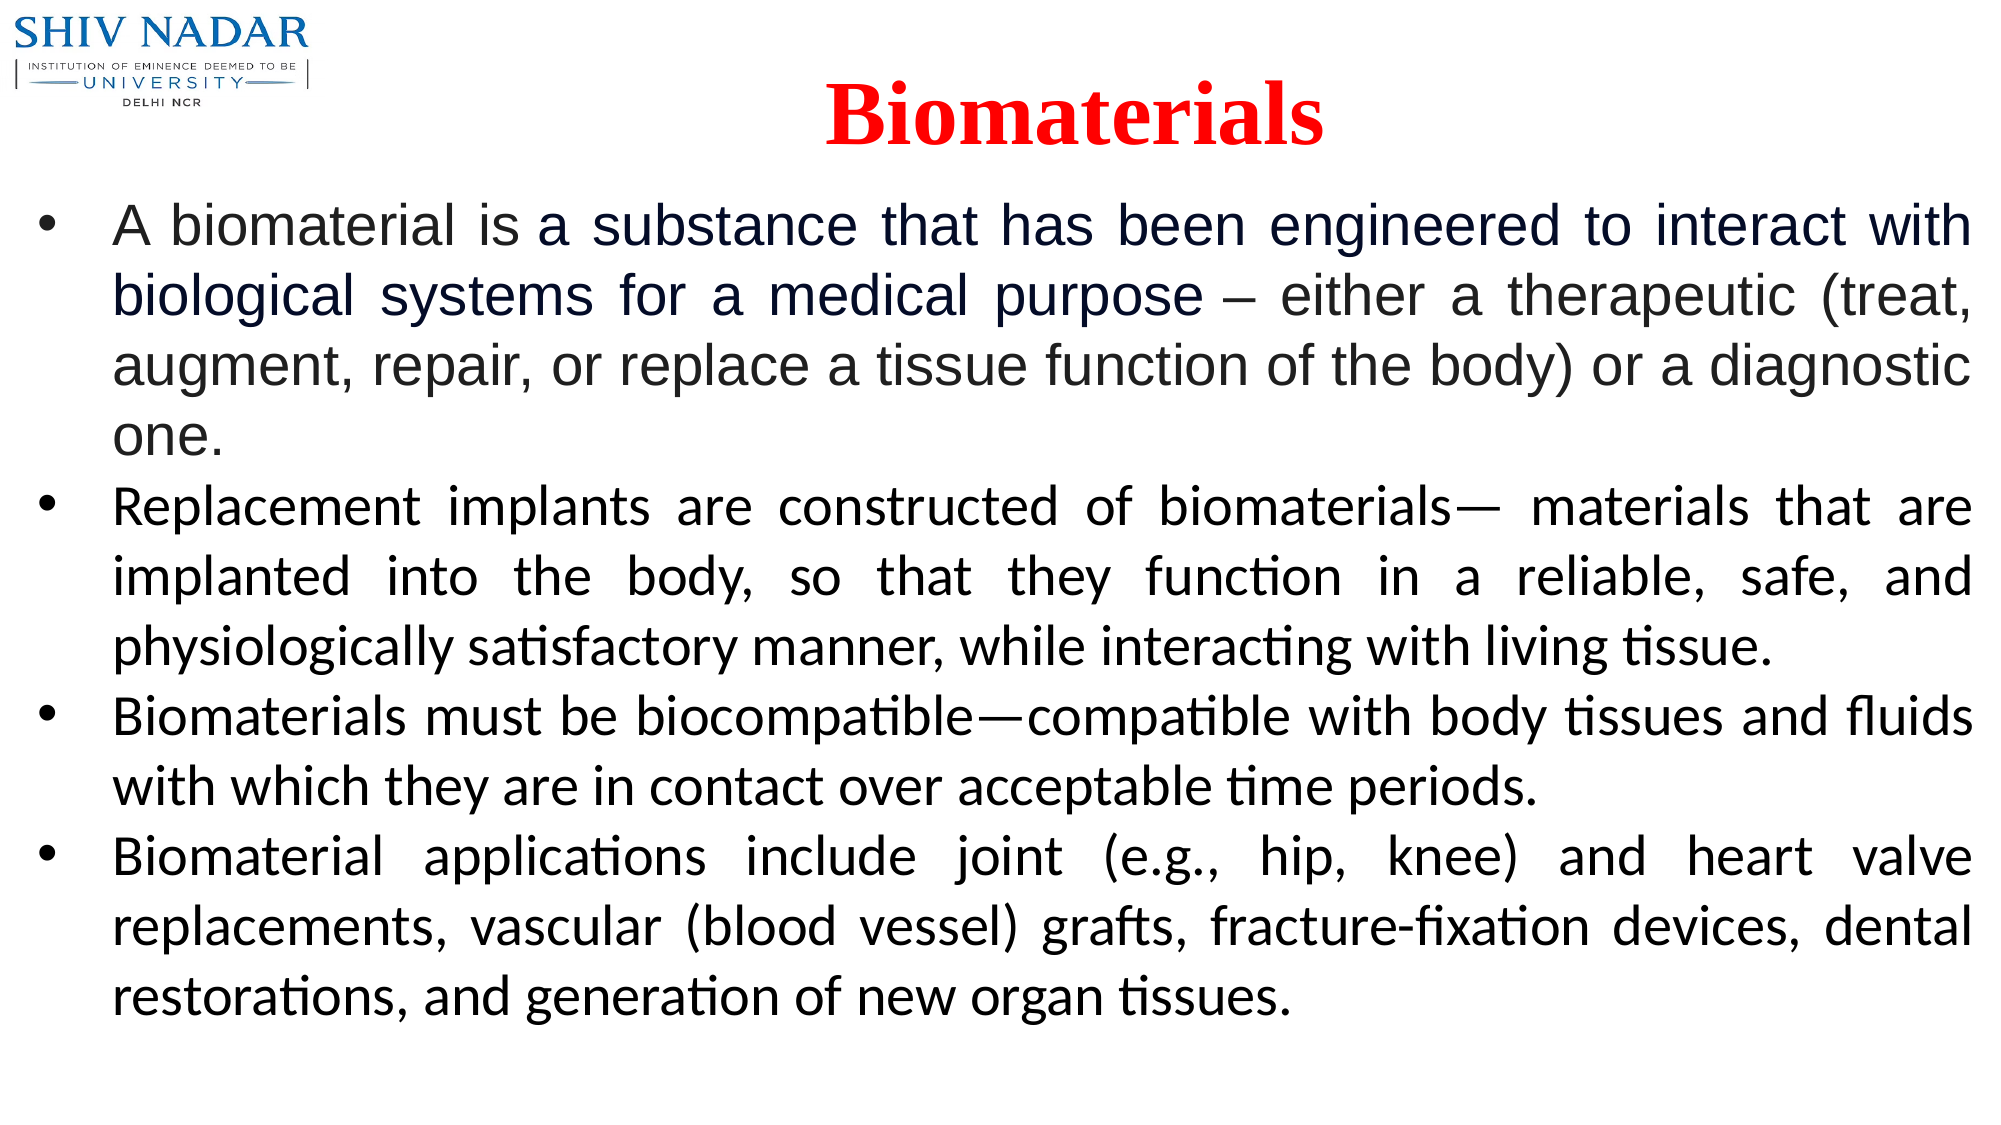

# Biomaterials
A biomaterial is a substance that has been engineered to interact with biological systems for a medical purpose – either a therapeutic (treat, augment, repair, or replace a tissue function of the body) or a diagnostic one.
Replacement implants are constructed of biomaterials— materials that are implanted into the body, so that they function in a reliable, safe, and physiologically satisfactory manner, while interacting with living tissue.
Biomaterials must be biocompatible—compatible with body tissues and fluids with which they are in contact over acceptable time periods.
Biomaterial applications include joint (e.g., hip, knee) and heart valve replacements, vascular (blood vessel) grafts, fracture-fixation devices, dental restorations, and generation of new organ tissues.